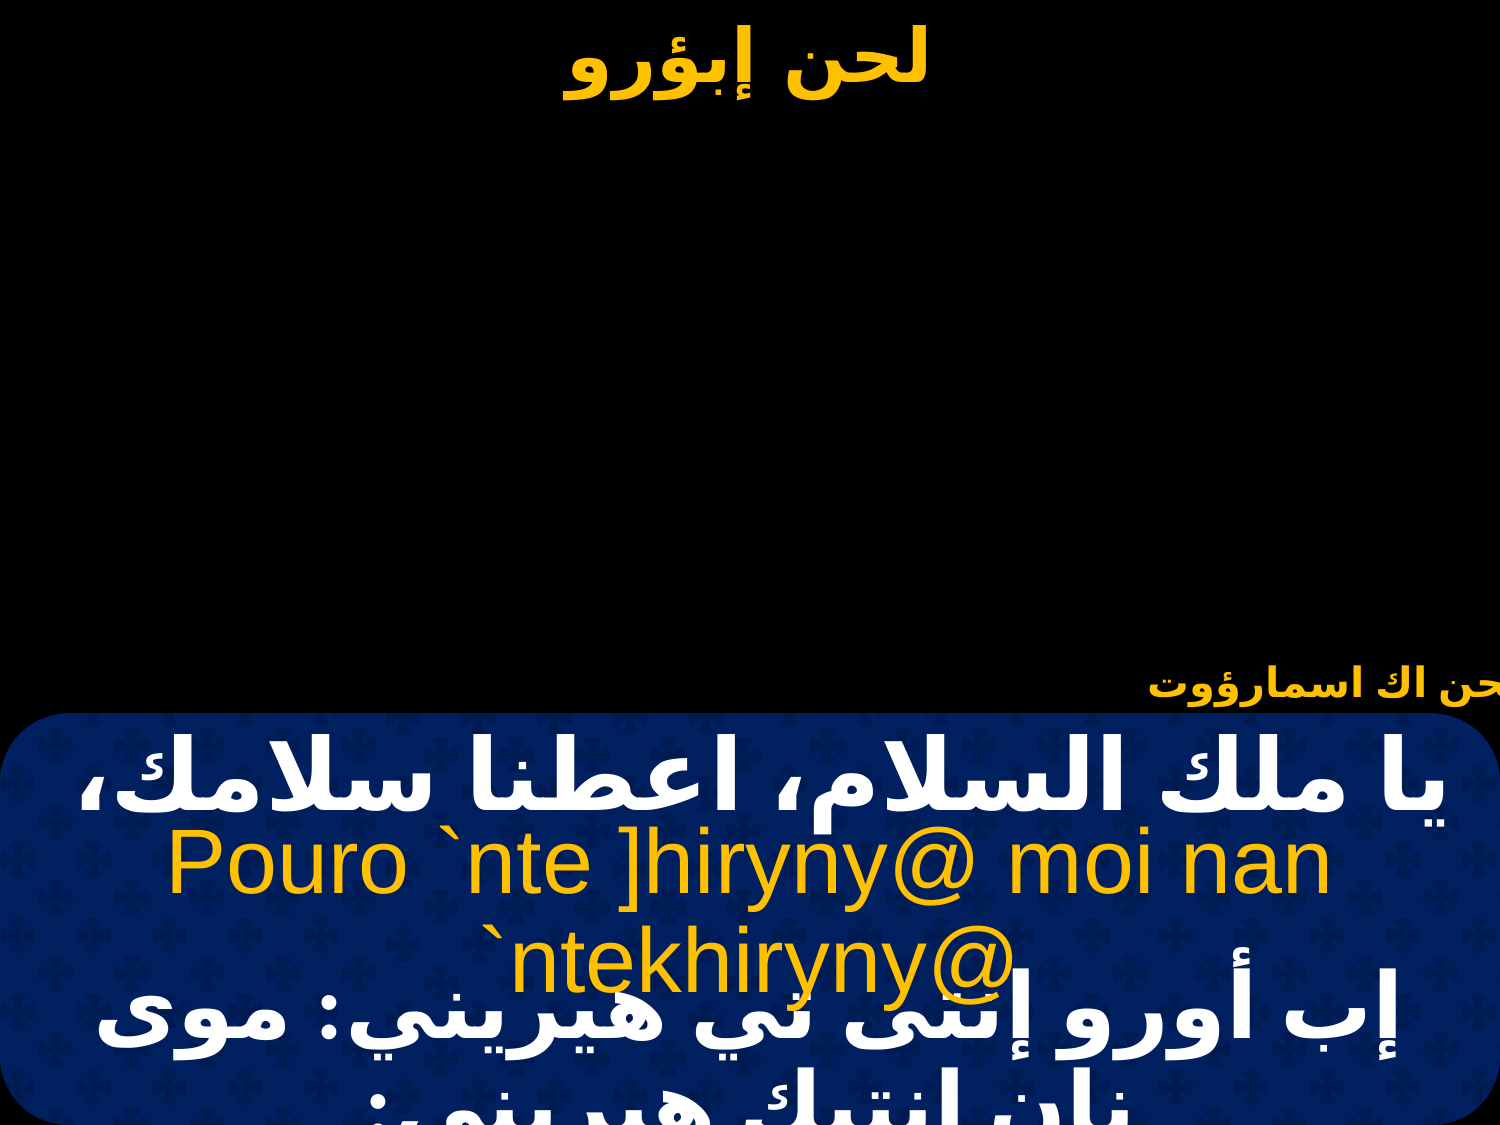

# لحن إبؤرو
لحن اك اسمارؤوت
يا ملك السلام، اعطنا سلامك،
Pouro `nte ]hiryny@ moi nan `ntekhiryny@
إب أورو إنتى تي هيريني: موى نان إنتيك هيريني: